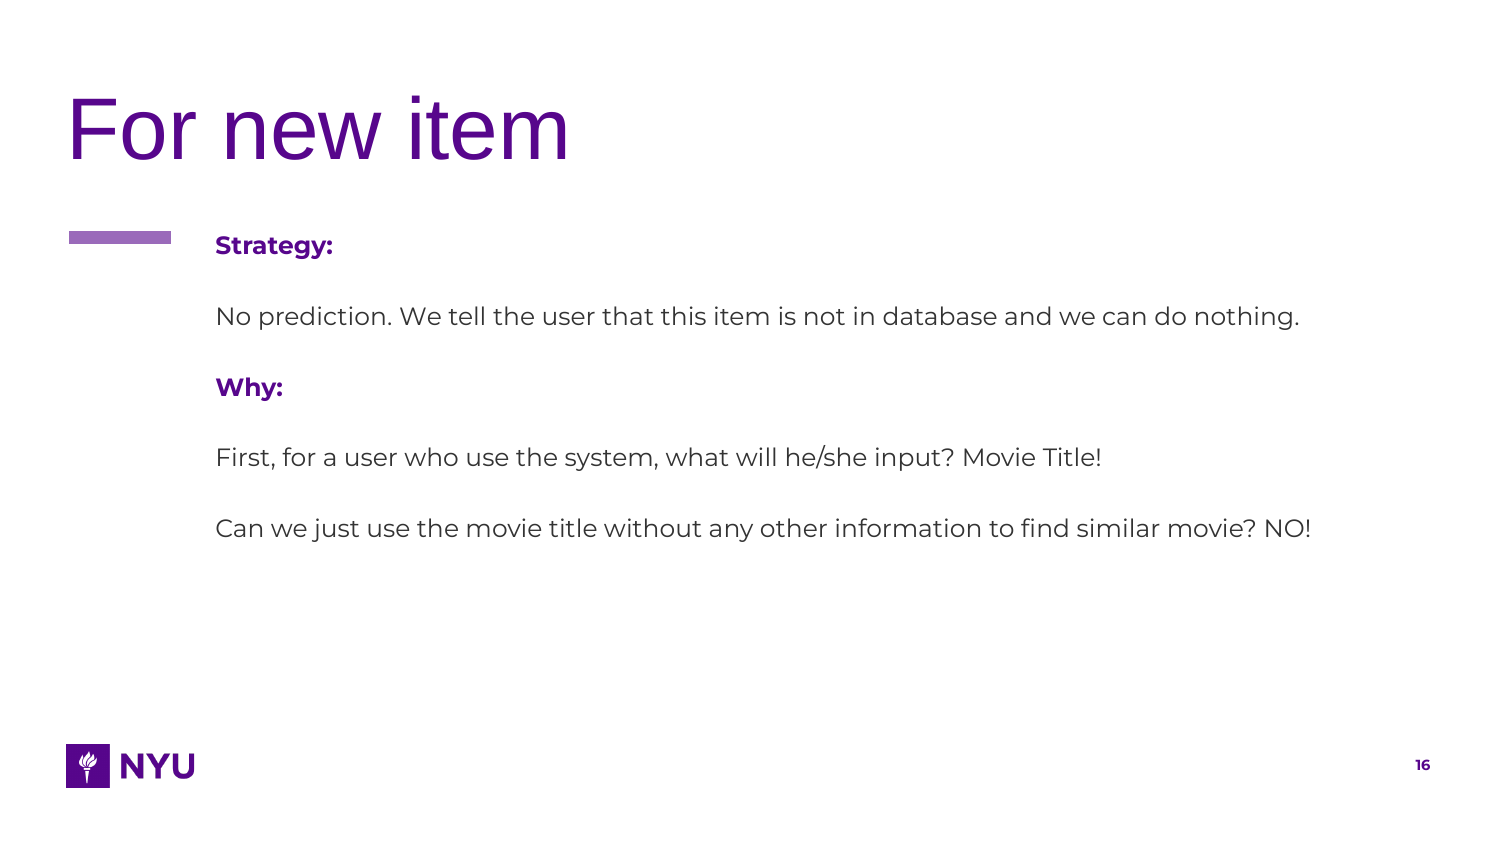

# For new item
Strategy:
No prediction. We tell the user that this item is not in database and we can do nothing.
Why:
First, for a user who use the system, what will he/she input? Movie Title!
Can we just use the movie title without any other information to find similar movie? NO!